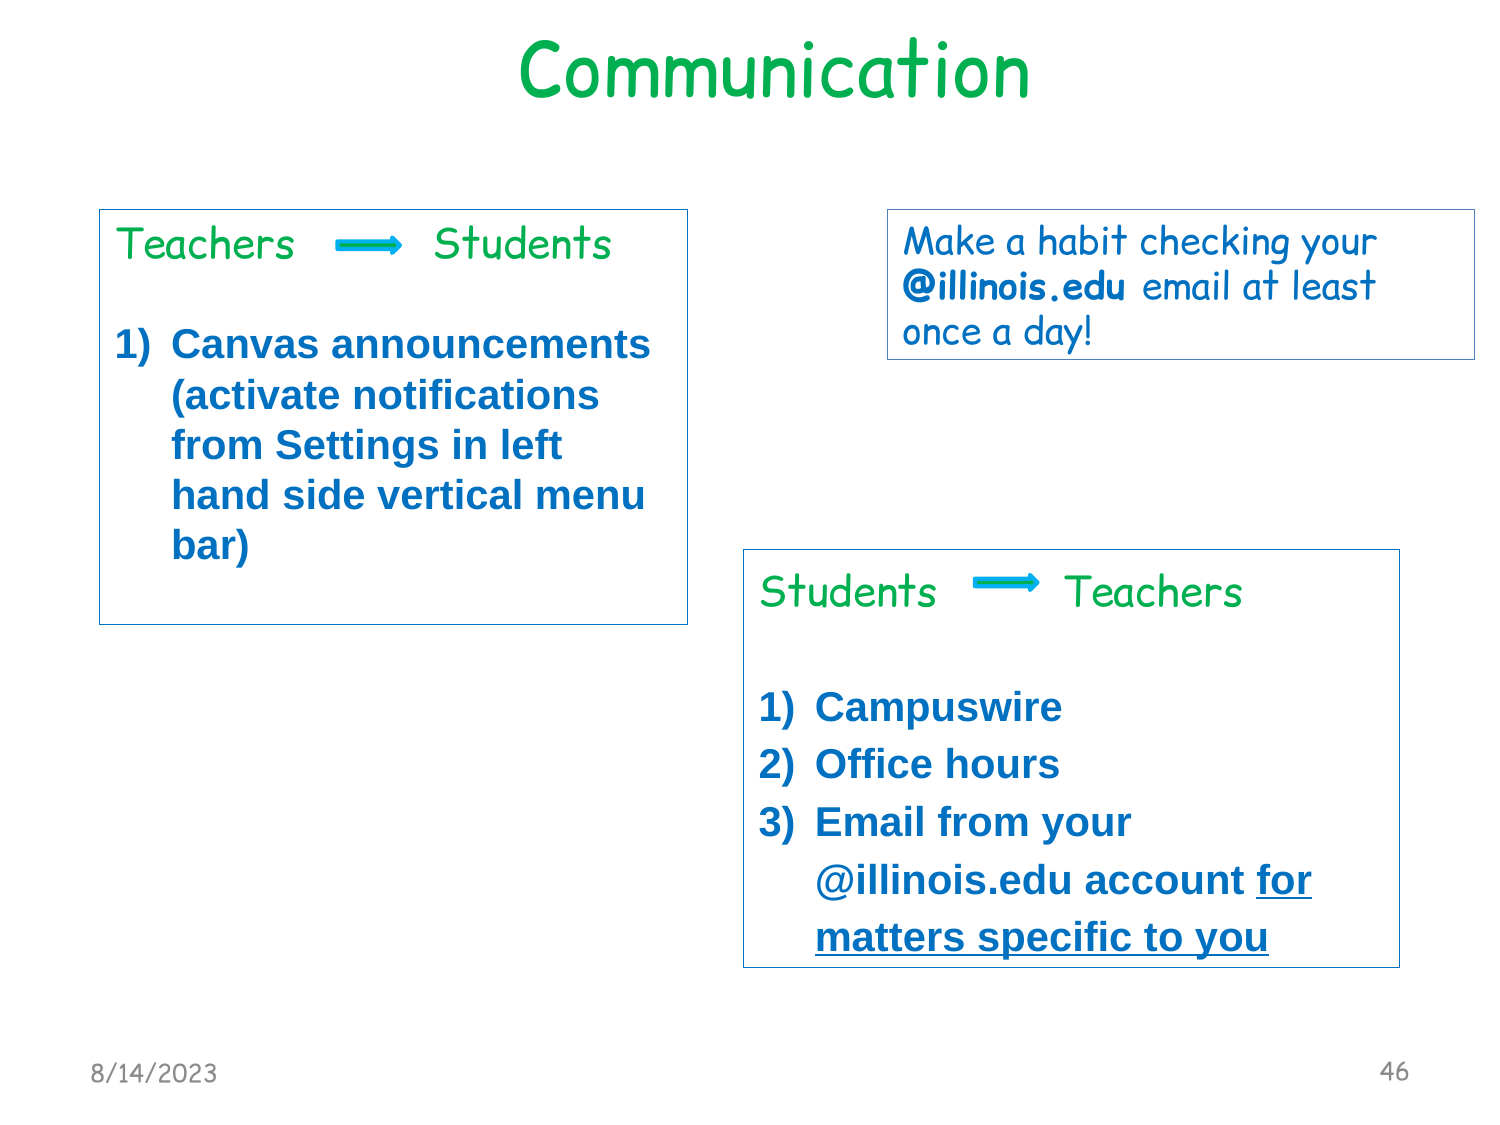

# Communication
Make a habit checking your @illinois.edu email at least once a day!
Teachers           Students

Canvas announcements (activate notifications from Settings in left hand side vertical menu bar)

Students          Teachers

Campuswire
Office hours
Email from your @illinois.edu account for matters specific to you

8/14/2023
46